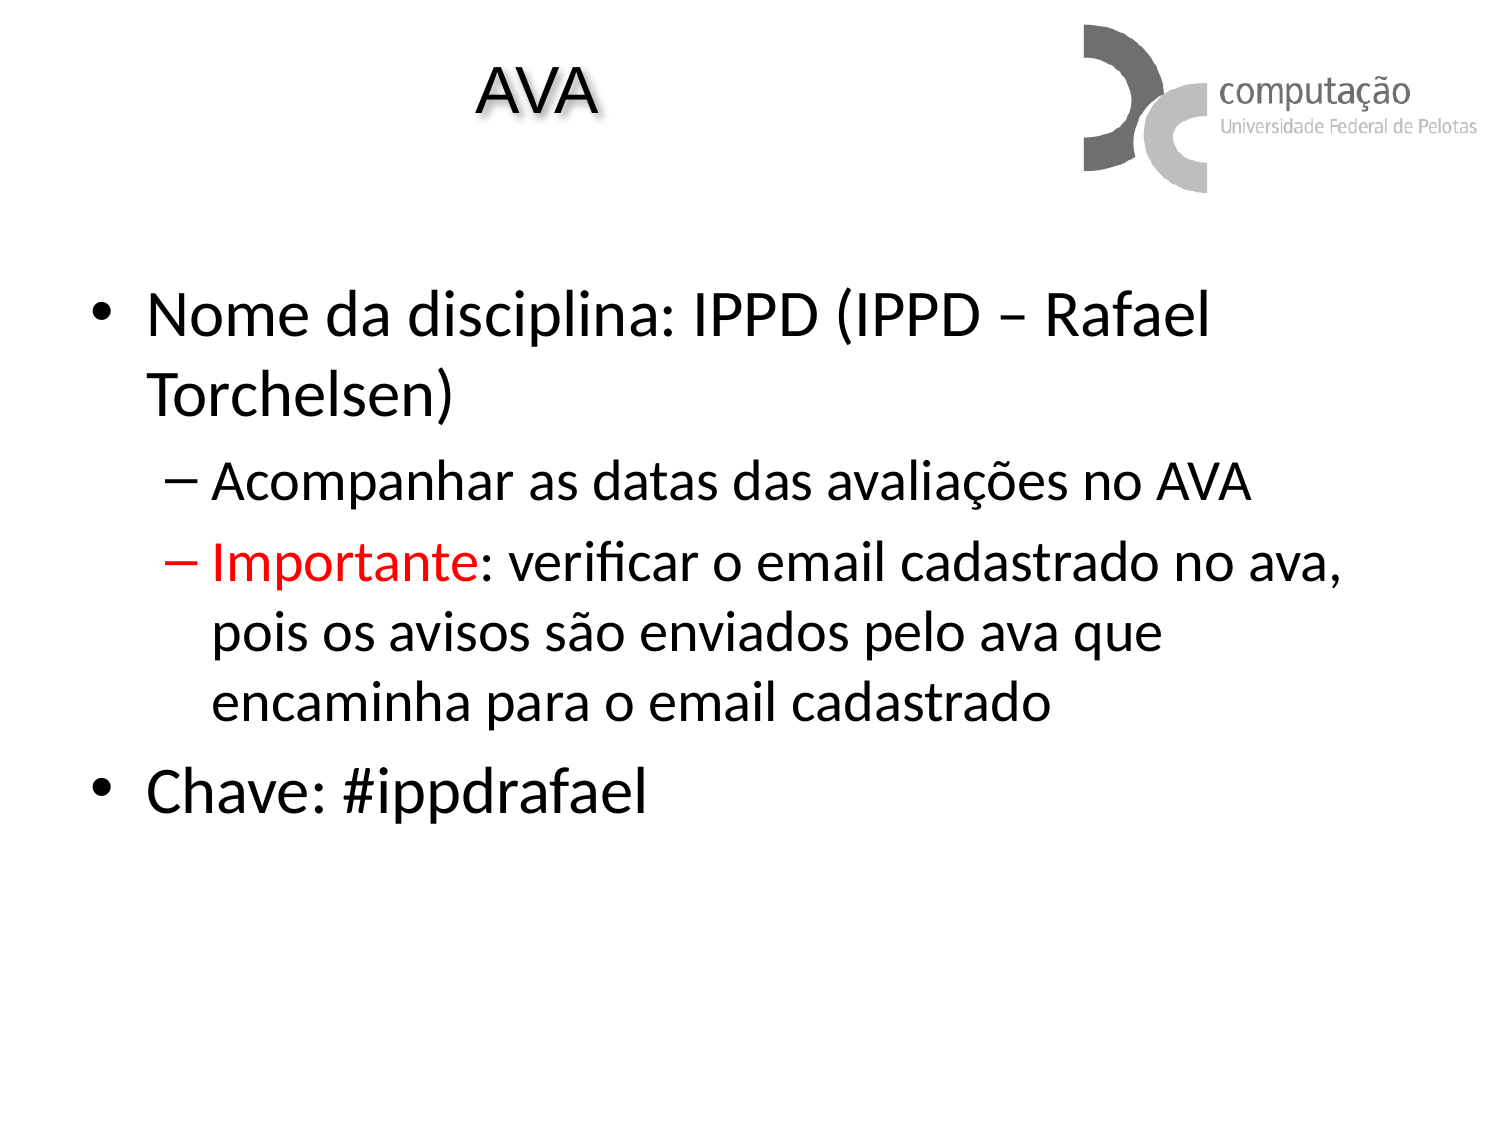

# AVA
Nome da disciplina: IPPD (IPPD – Rafael Torchelsen)
Acompanhar as datas das avaliações no AVA
Importante: verificar o email cadastrado no ava, pois os avisos são enviados pelo ava que encaminha para o email cadastrado
Chave: #ippdrafael